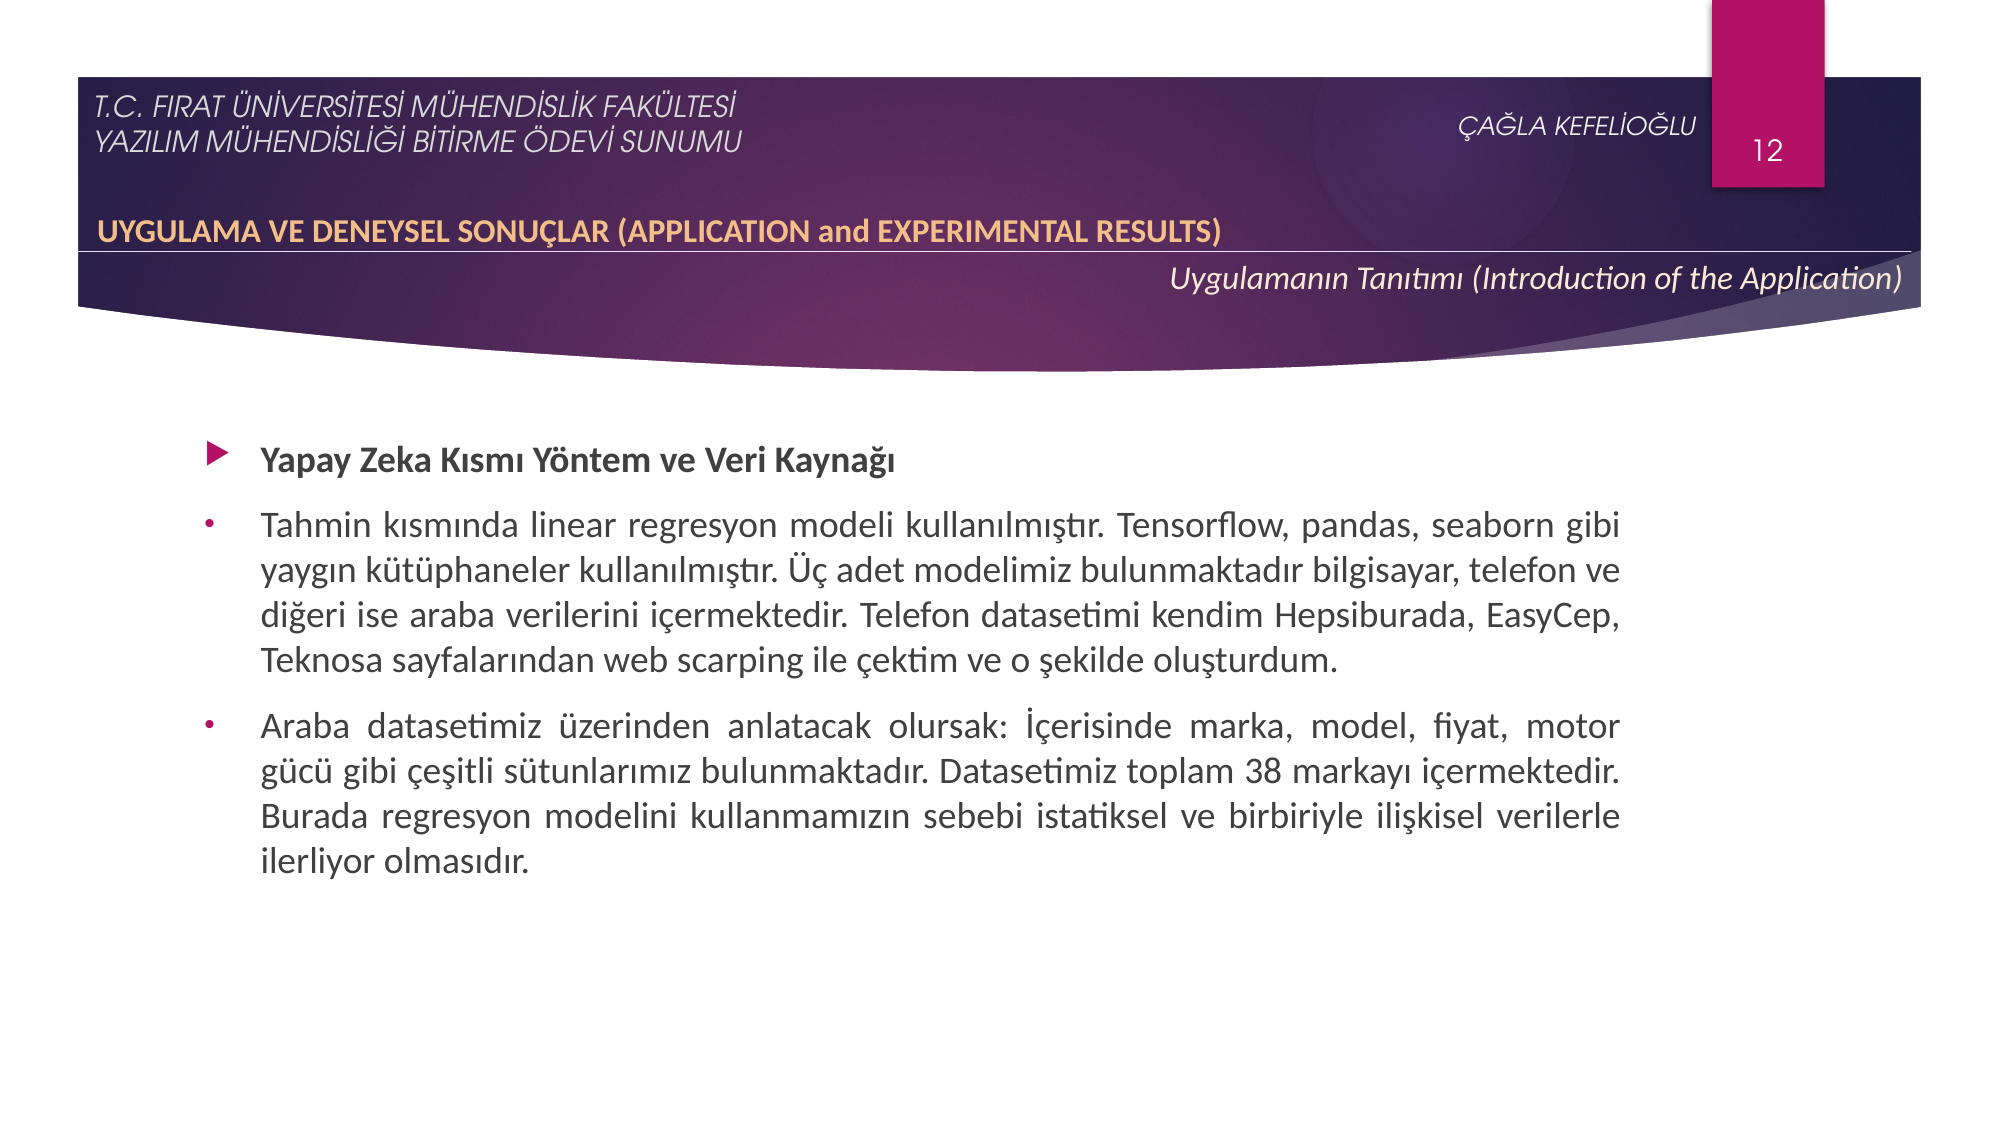

12
# T.C. FIRAT ÜNİVERSİTESİ MÜHENDİSLİK FAKÜLTESİ YAZILIM MÜHENDİSLİĞİ BİTİRME ÖDEVİ SUNUMU
ÇAĞLA KEFELİOĞLU
UYGULAMA VE DENEYSEL SONUÇLAR (APPLICATION and EXPERIMENTAL RESULTS)
Uygulamanın Tanıtımı (Introduction of the Application)
Yapay Zeka Kısmı Yöntem ve Veri Kaynağı
Tahmin kısmında linear regresyon modeli kullanılmıştır. Tensorflow, pandas, seaborn gibi yaygın kütüphaneler kullanılmıştır. Üç adet modelimiz bulunmaktadır bilgisayar, telefon ve diğeri ise araba verilerini içermektedir. Telefon datasetimi kendim Hepsiburada, EasyCep, Teknosa sayfalarından web scarping ile çektim ve o şekilde oluşturdum.
Araba datasetimiz üzerinden anlatacak olursak: İçerisinde marka, model, fiyat, motor gücü gibi çeşitli sütunlarımız bulunmaktadır. Datasetimiz toplam 38 markayı içermektedir. Burada regresyon modelini kullanmamızın sebebi istatiksel ve birbiriyle ilişkisel verilerle ilerliyor olmasıdır.